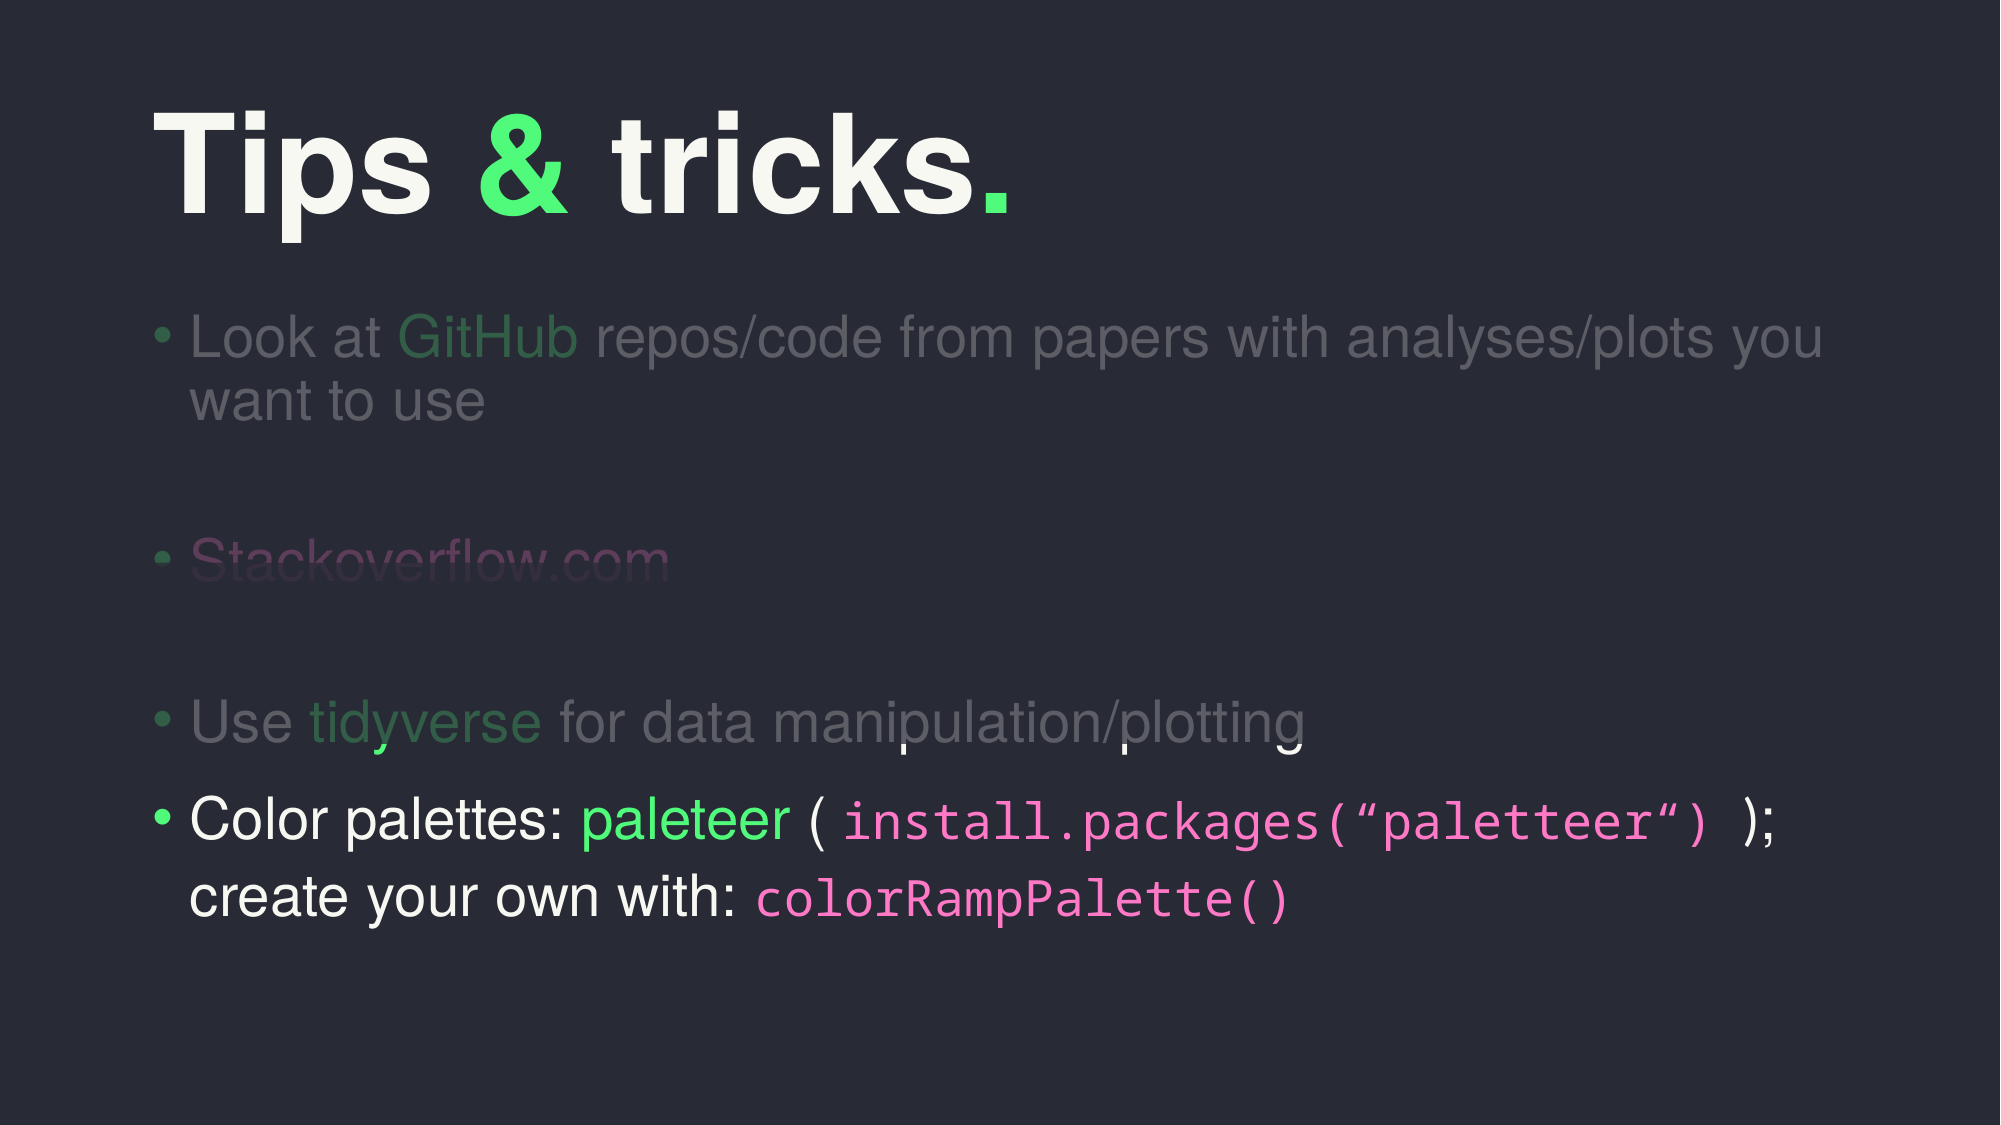

# Tips & tricks.

Look at GitHub repos/code from papers with analyses/plots you want to use
Stackoverflow.com
Use tidyverse for data manipulation/plotting
Color palettes: paleteer ( install.packages(“paletteer“) ); create your own with: colorRampPalette()